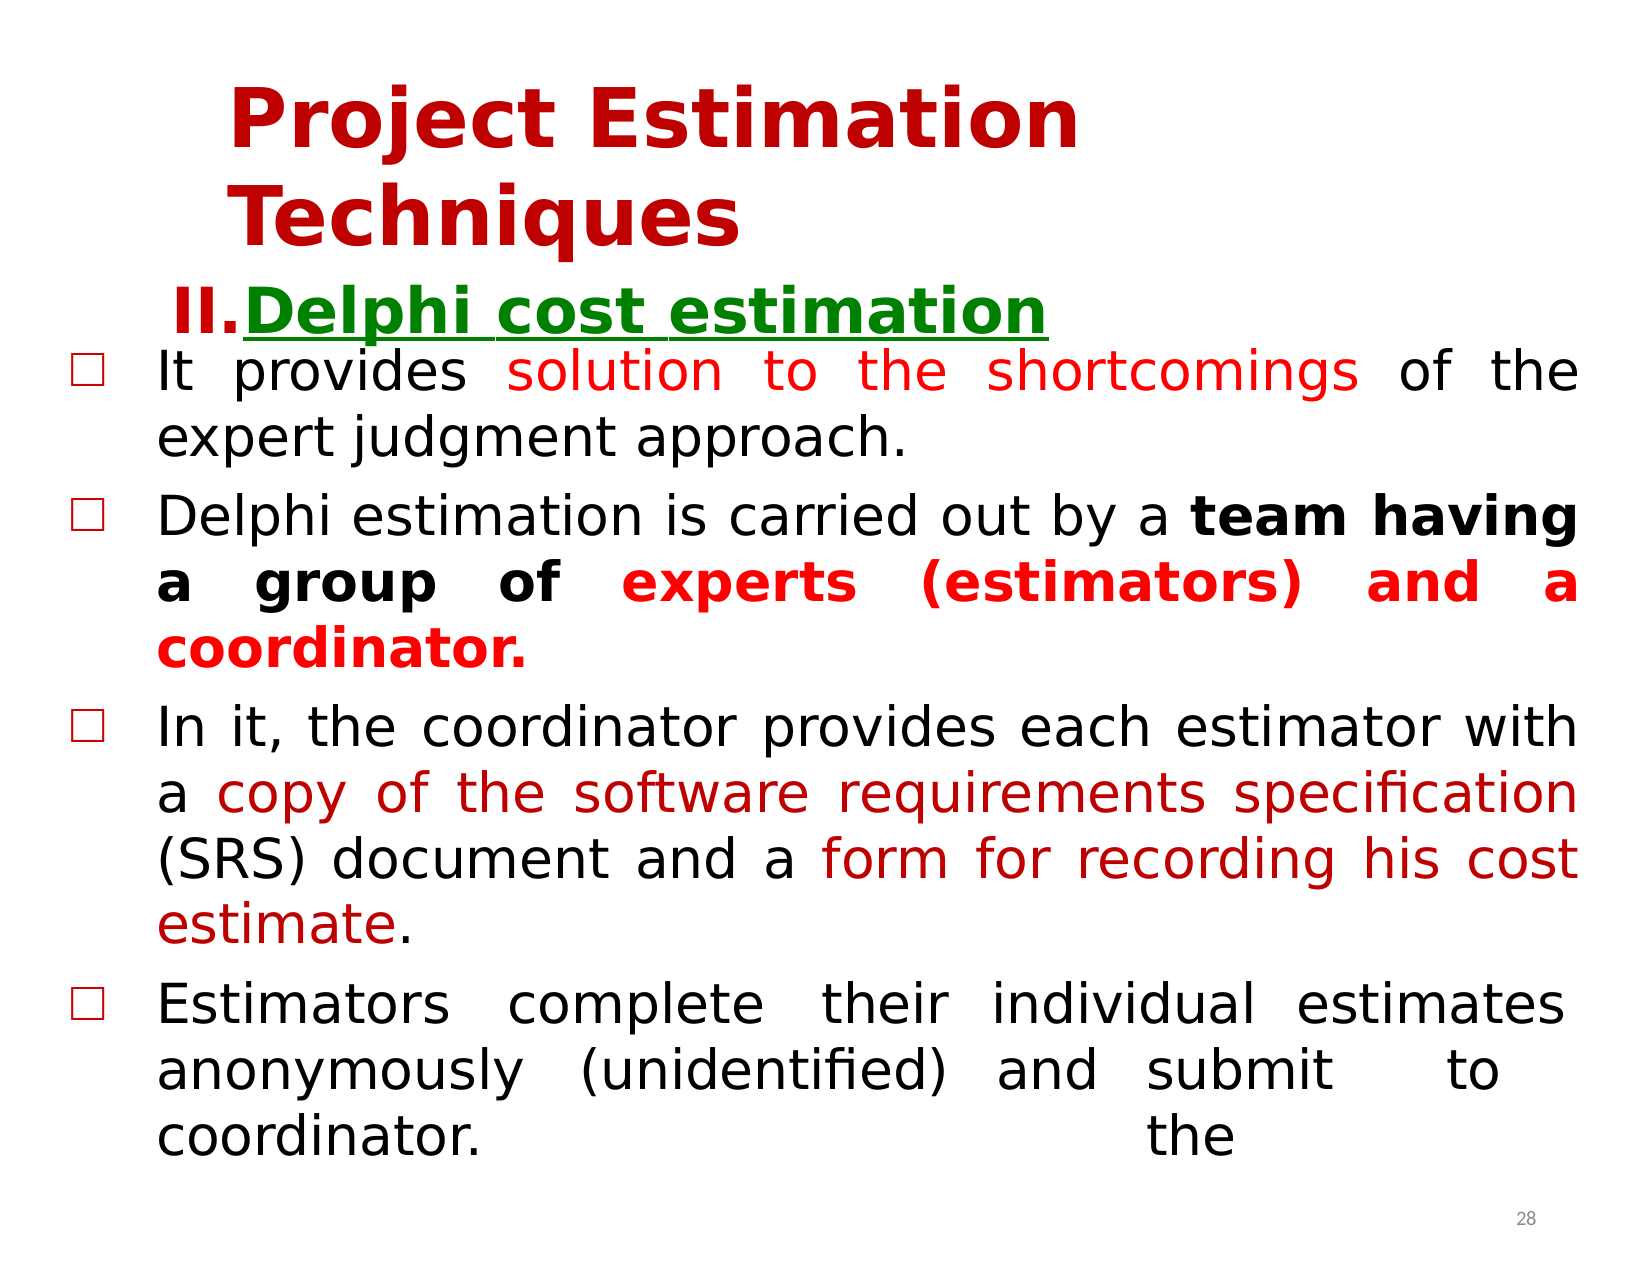

# Project Estimation Techniques
II.Delphi cost estimation
It  provides  solution  to  the  shortcomings  of  the expert judgment approach.
Delphi estimation is carried out by a team having a  group  of  experts  (estimators)  and  a coordinator.
In it, the coordinator provides each estimator with a copy of the software requirements specification (SRS) document and a form for recording his cost estimate.
Estimators  complete  their anonymously  (unidentified) coordinator.
individual	estimates and	submit	to	the
28